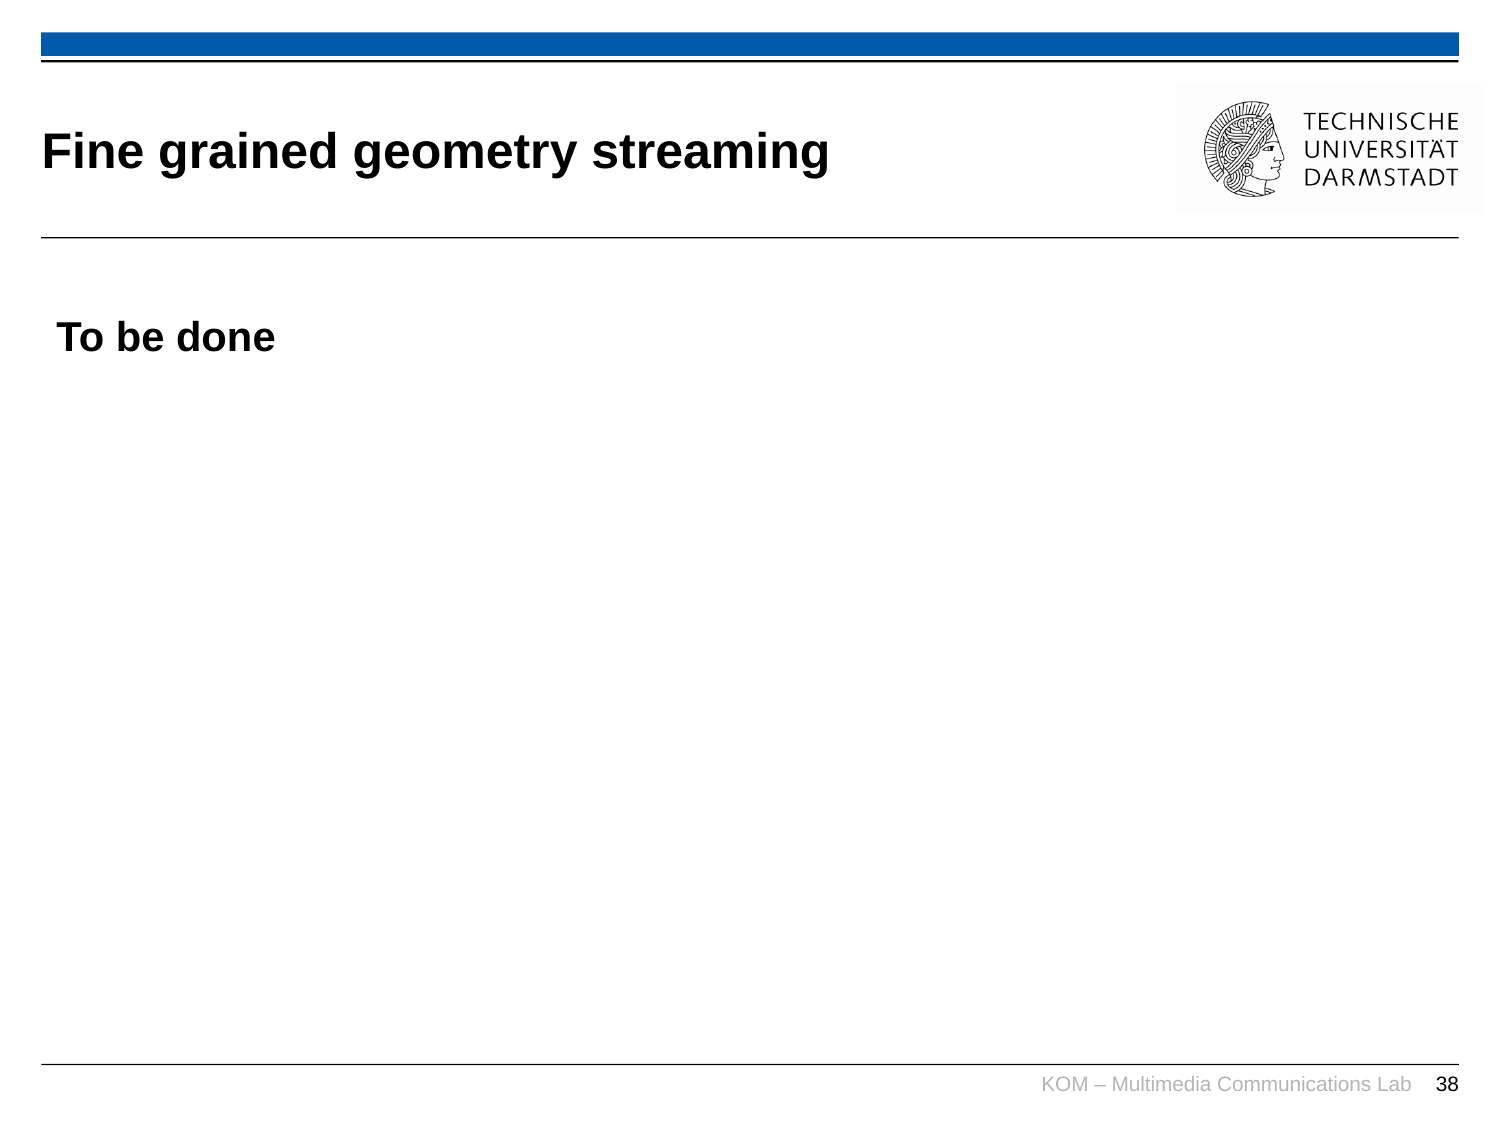

# Fine grained geometry streaming

To be done